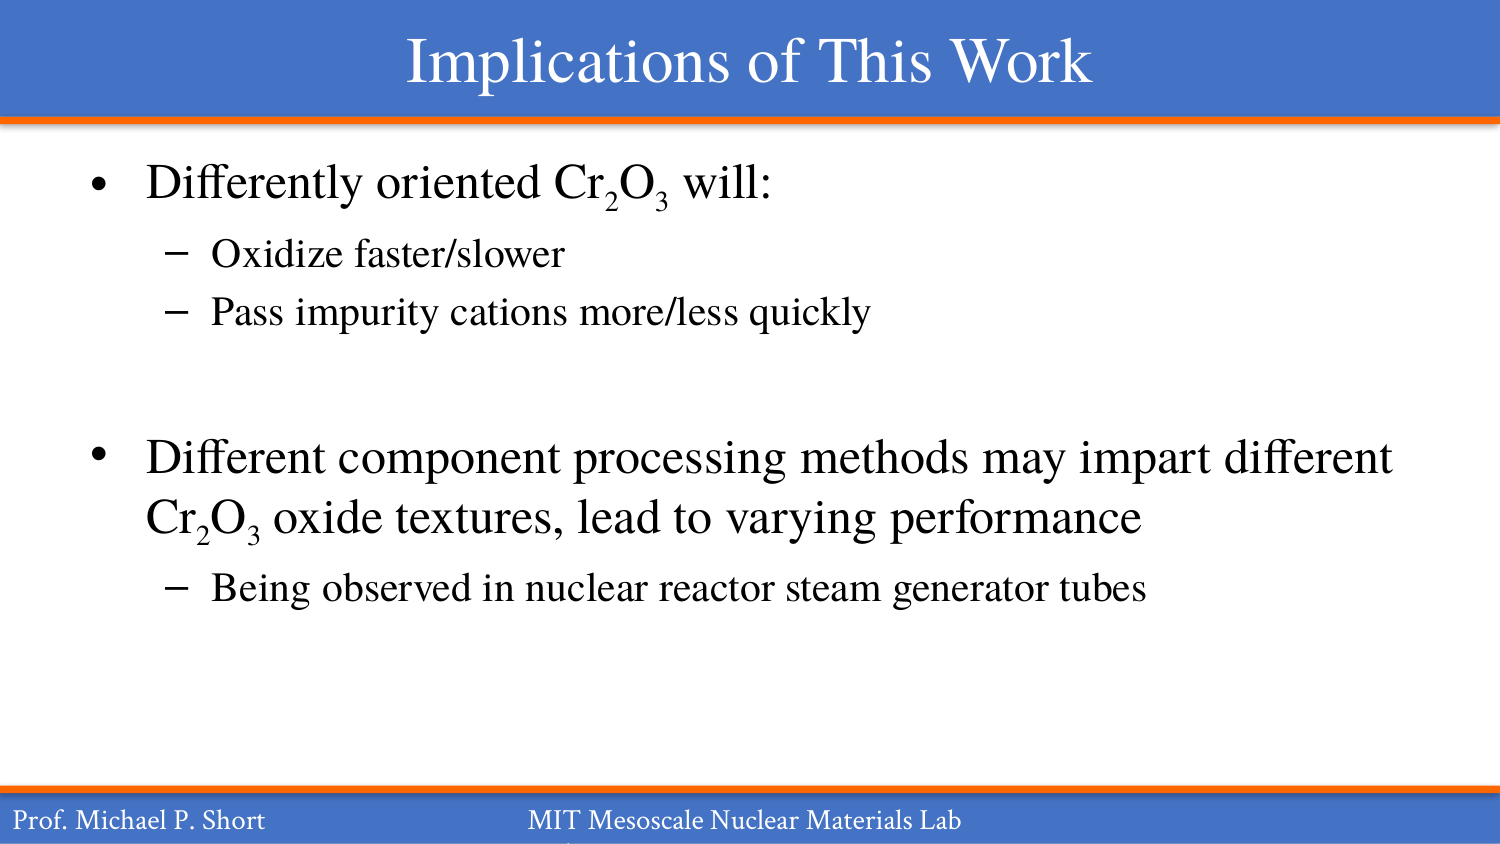

# Implications of This Work
Differently oriented Cr2O3 will:
Oxidize faster/slower
Pass impurity cations more/less quickly

Different component processing methods may impart different Cr2O3 oxide textures, lead to varying performance
Being observed in nuclear reactor steam generator tubes
Prof. Michael P. Short
MIT Mesoscale Nuclear Materials Laboratory